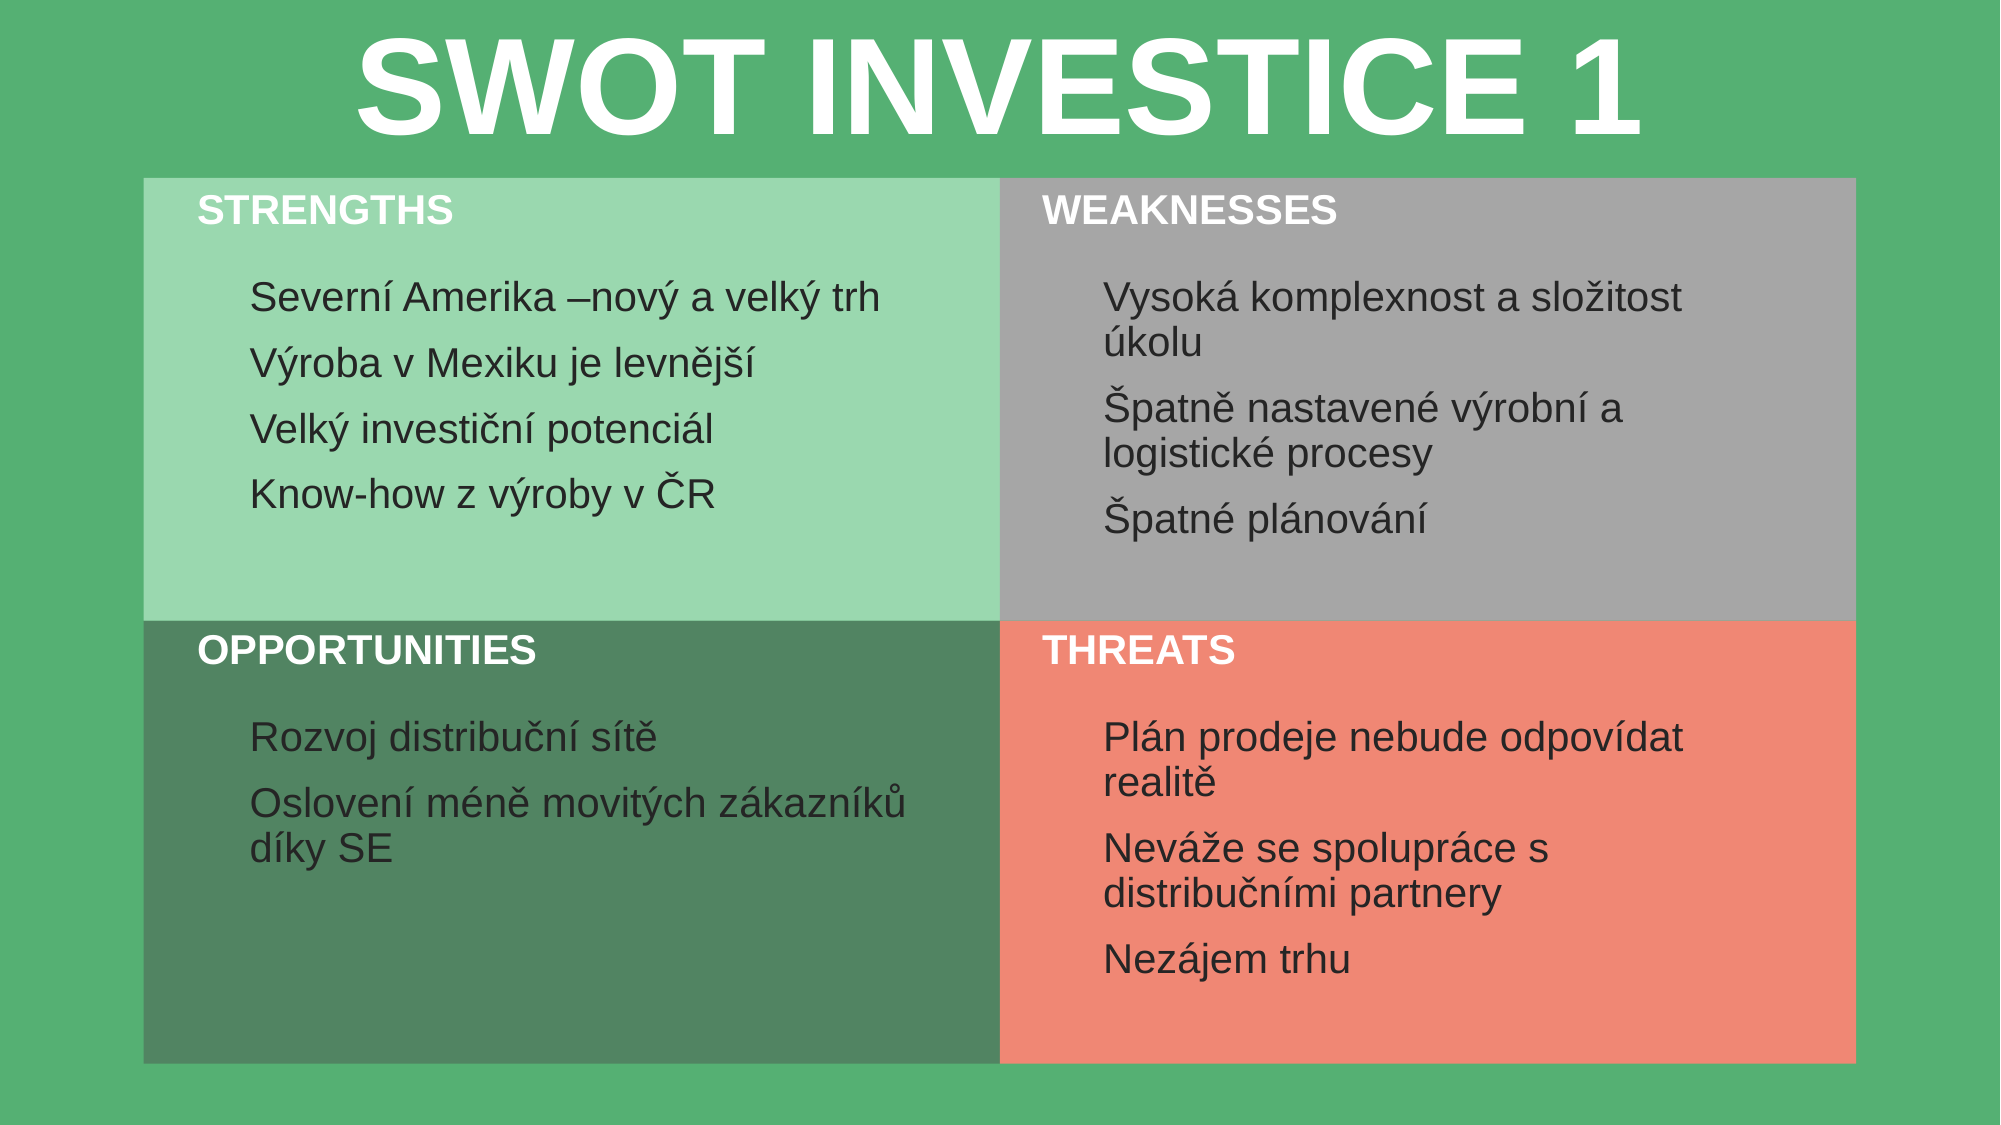

SWOT INVESTICE 1
STRENGTHS
WEAKNESSES
Severní Amerika –nový a velký trh
Výroba v Mexiku je levnější
Velký investiční potenciál
Know-how z výroby v ČR
Vysoká komplexnost a složitost úkolu
Špatně nastavené výrobní a logistické procesy
Špatné plánování
OPPORTUNITIES
THREATS
Rozvoj distribuční sítě
Oslovení méně movitých zákazníků díky SE

Plán prodeje nebude odpovídat realitě
Neváže se spolupráce s distribučními partnery
Nezájem trhu